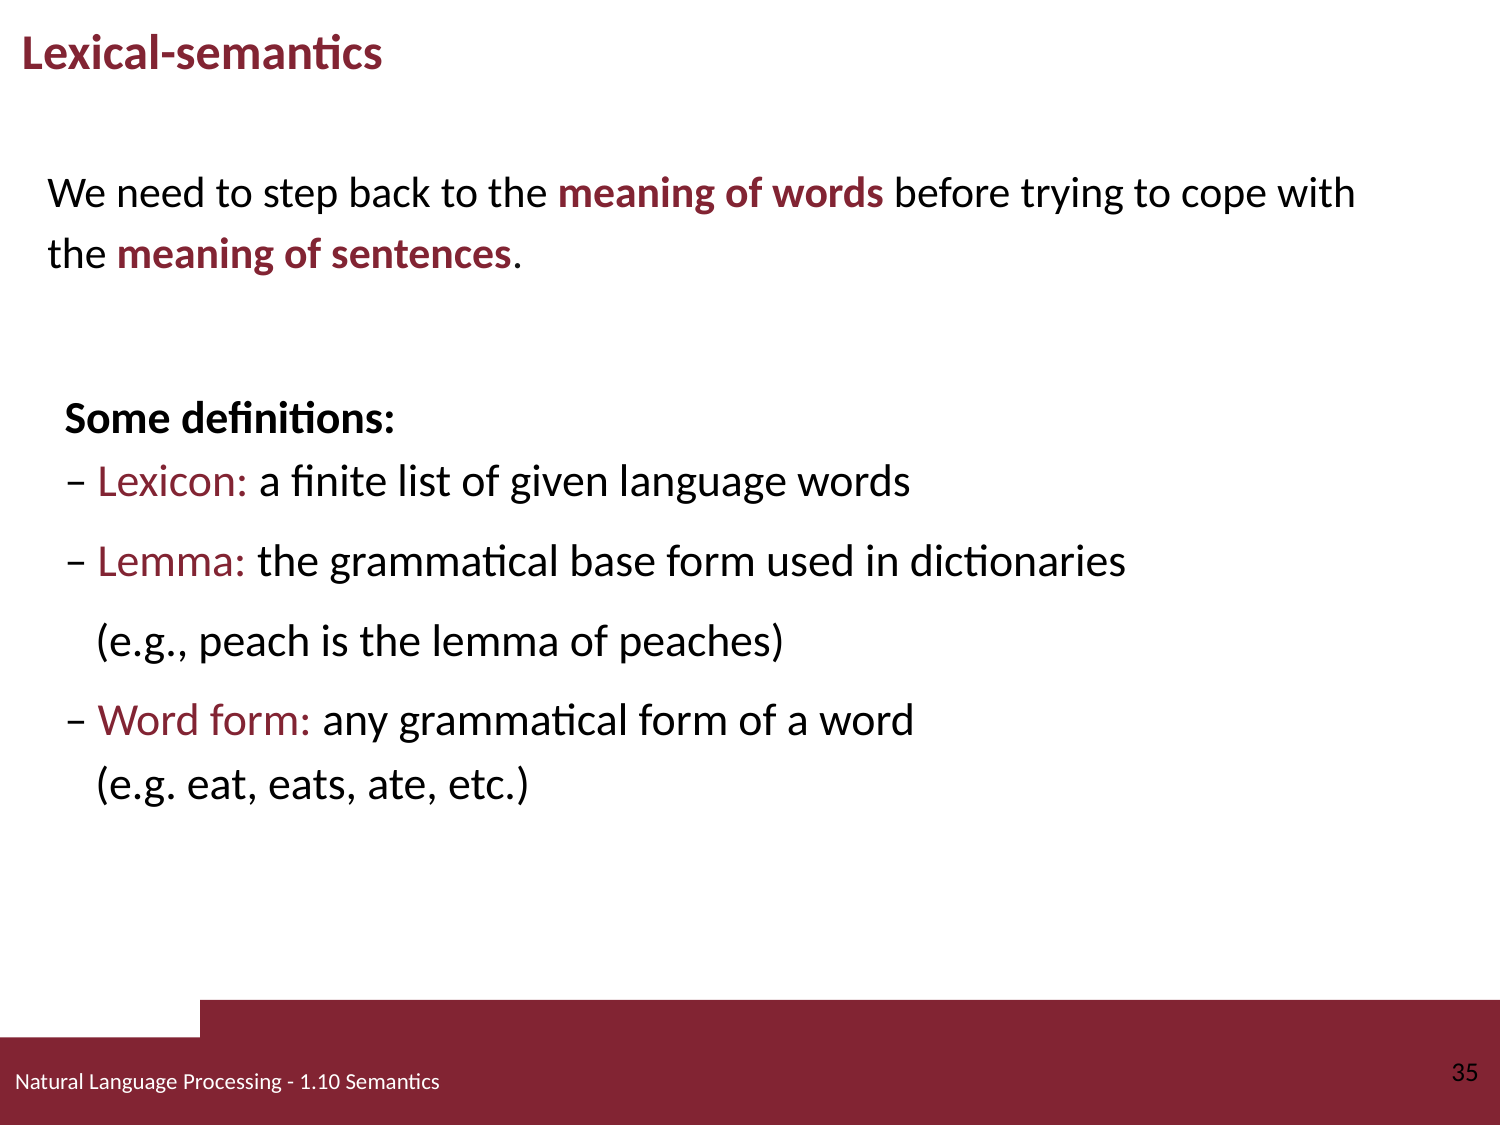

# Lexical-semantics

We need to step back to the meaning of words before trying to cope with the meaning of sentences.

Some definitions:
– Lexicon: a finite list of given language words
– Lemma: the grammatical base form used in dictionaries
   (e.g., peach is the lemma of peaches)
– Word form: any grammatical form of a word
   (e.g. eat, eats, ate, etc.)

35
Natural Language Processing - 1.10 Semantics